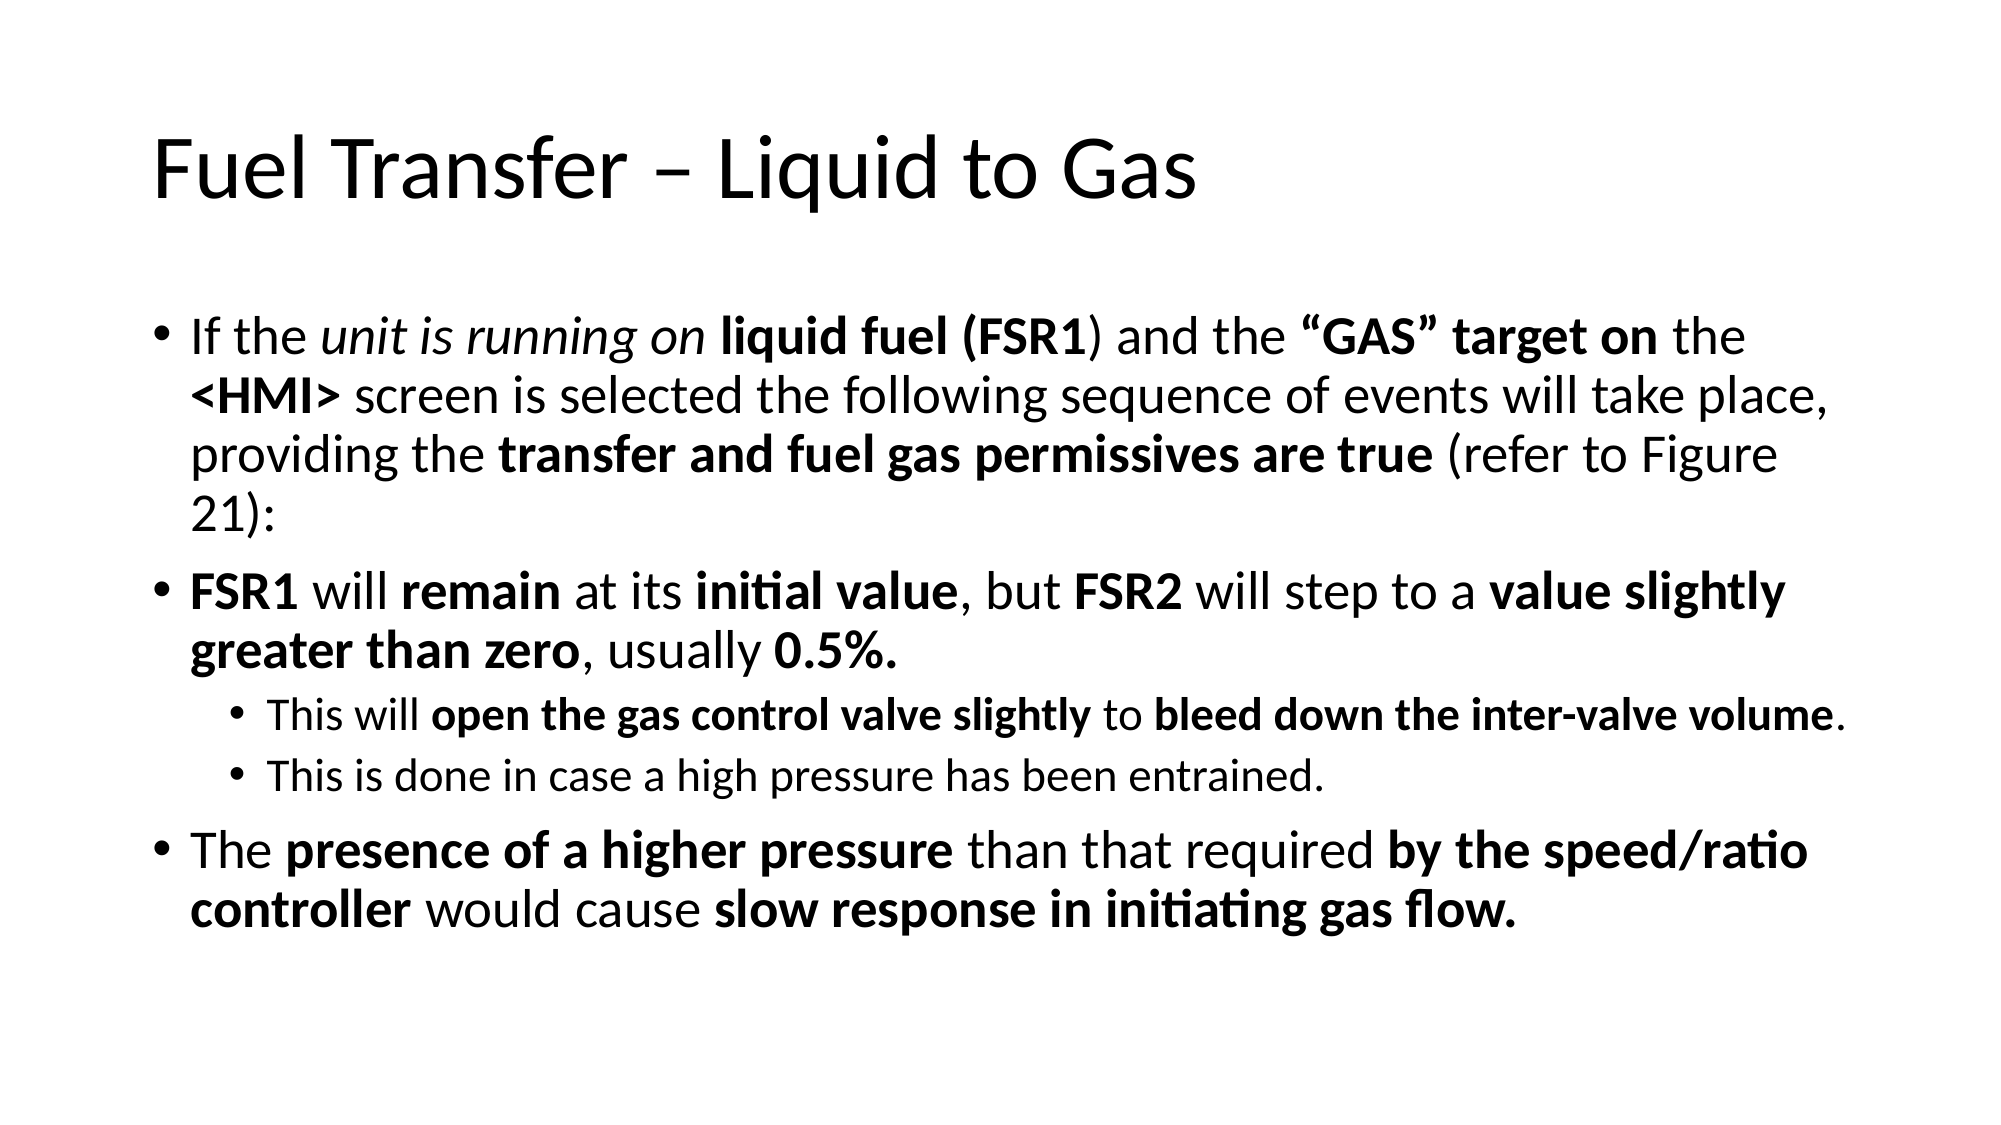

# Fuel Transfer – Liquid to Gas
If the unit is running on liquid fuel (FSR1) and the “GAS” target on the <HMI> screen is selected the following sequence of events will take place, providing the transfer and fuel gas permissives are true (refer to Figure 21):
FSR1 will remain at its initial value, but FSR2 will step to a value slightly greater than zero, usually 0.5%.
This will open the gas control valve slightly to bleed down the inter-valve volume.
This is done in case a high pressure has been entrained.
The presence of a higher pressure than that required by the speed/ratio controller would cause slow response in initiating gas flow.